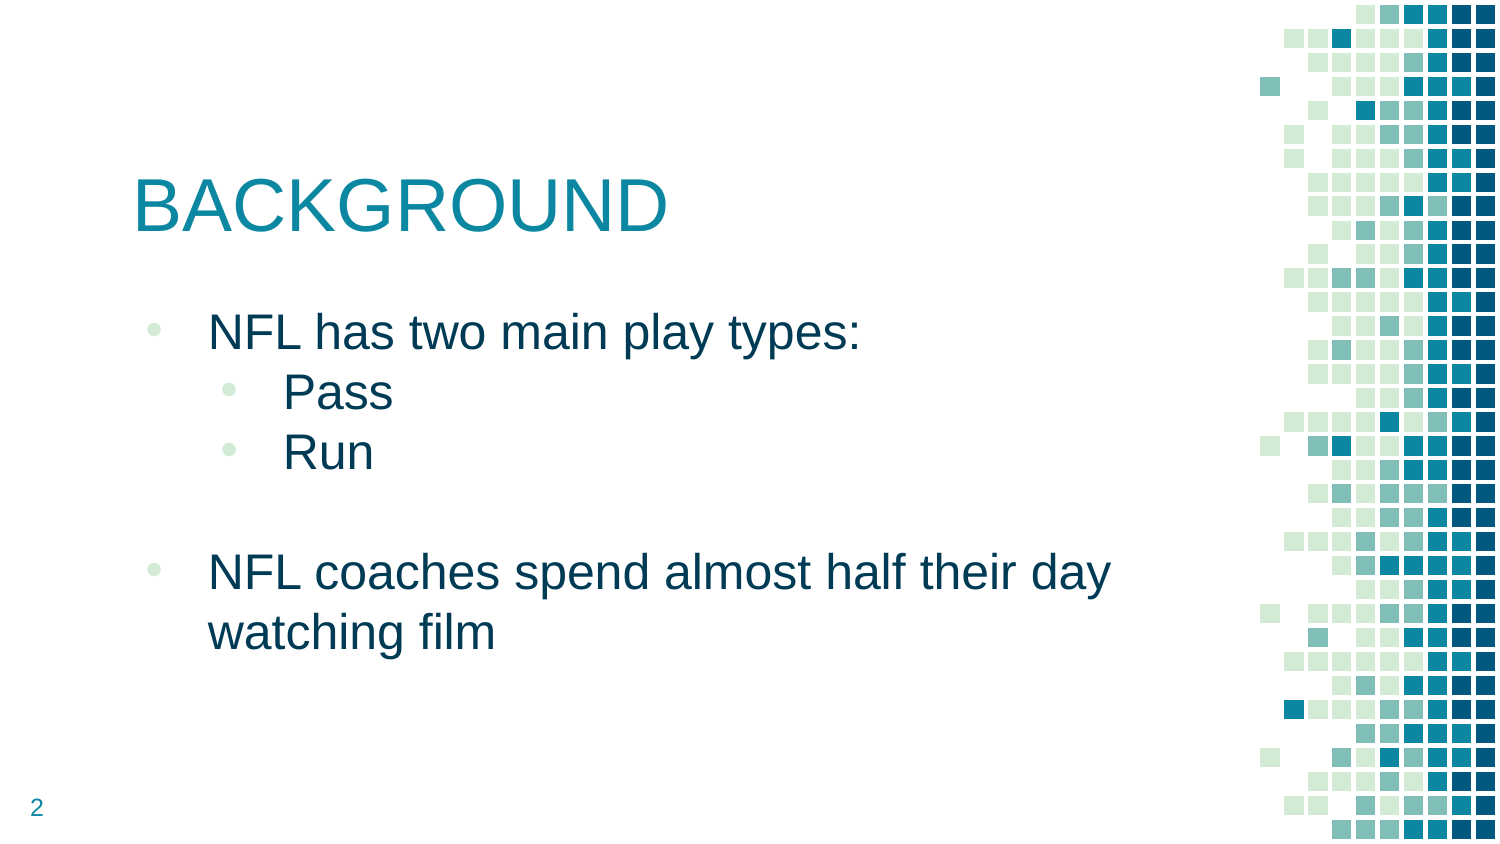

# BACKGROUND
NFL has two main play types:
Pass
Run

NFL coaches spend almost half their day watching film

2